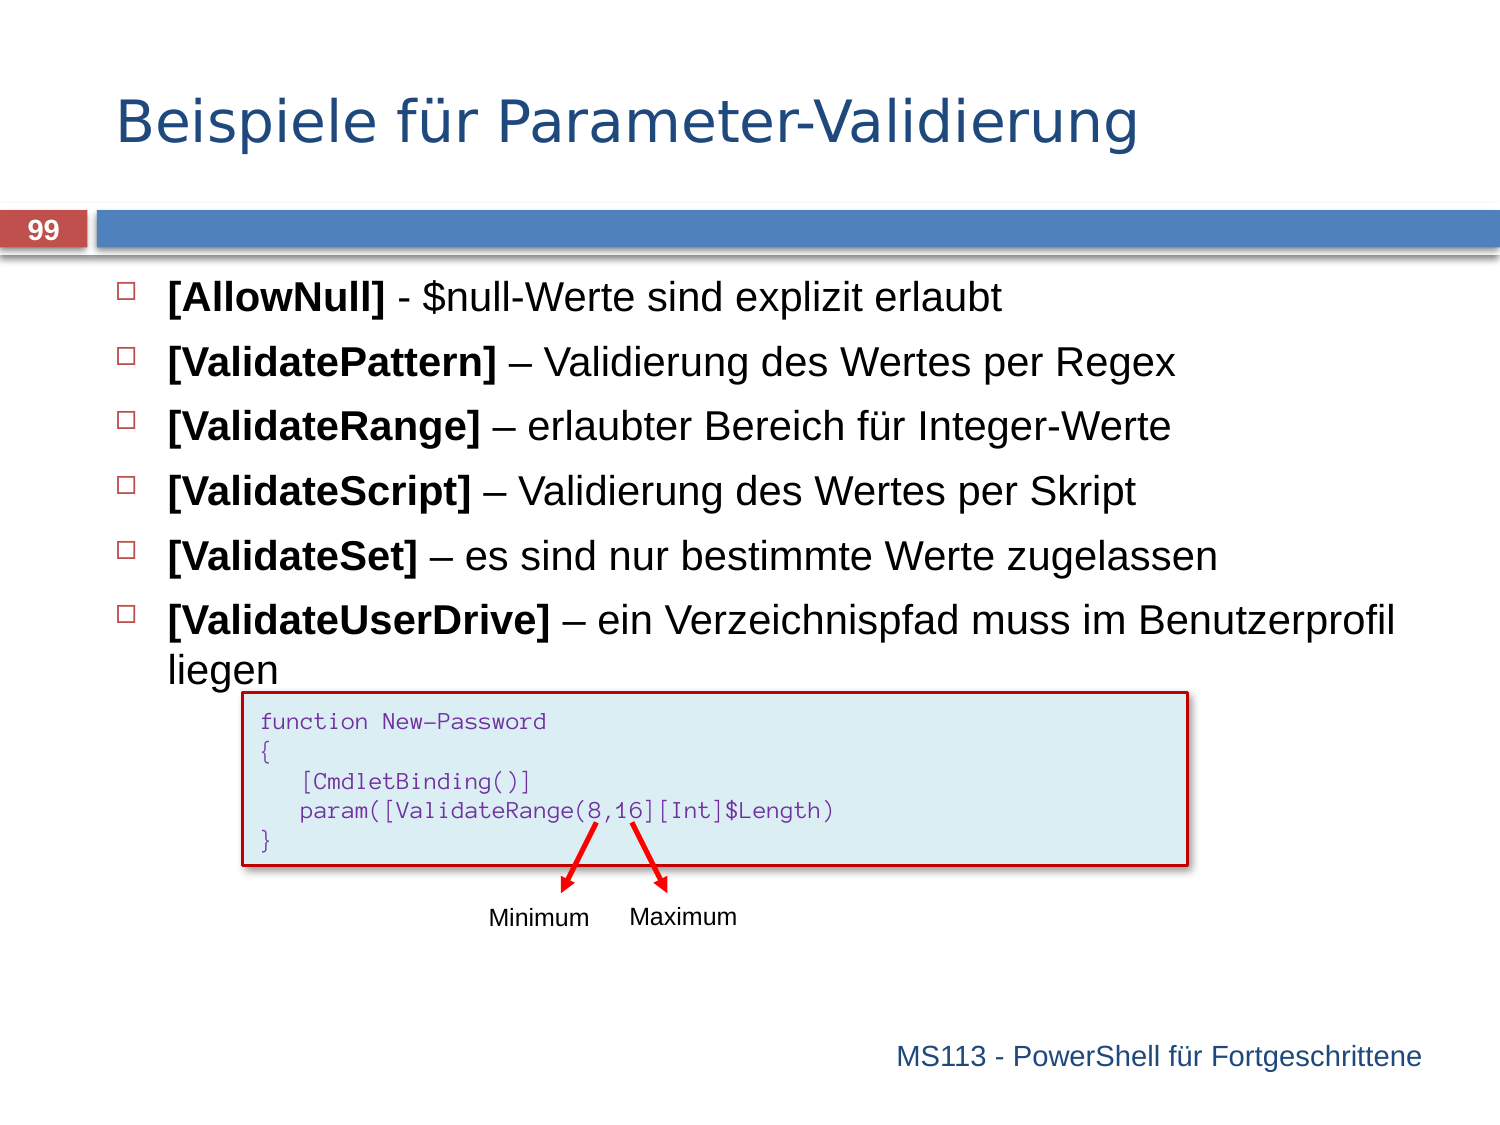

# Beispiele für Parameter-Validierung
99
[AllowNull] - $null-Werte sind explizit erlaubt
[ValidatePattern] – Validierung des Wertes per Regex
[ValidateRange] – erlaubter Bereich für Integer-Werte
[ValidateScript] – Validierung des Wertes per Skript
[ValidateSet] – es sind nur bestimmte Werte zugelassen
[ValidateUserDrive] – ein Verzeichnispfad muss im Benutzerprofil liegen

function New-Password
{
   [CmdletBinding()]
   param([ValidateRange(8,16][Int]$Length)
}
Maximum
Minimum
MS113 - PowerShell für Fortgeschrittene